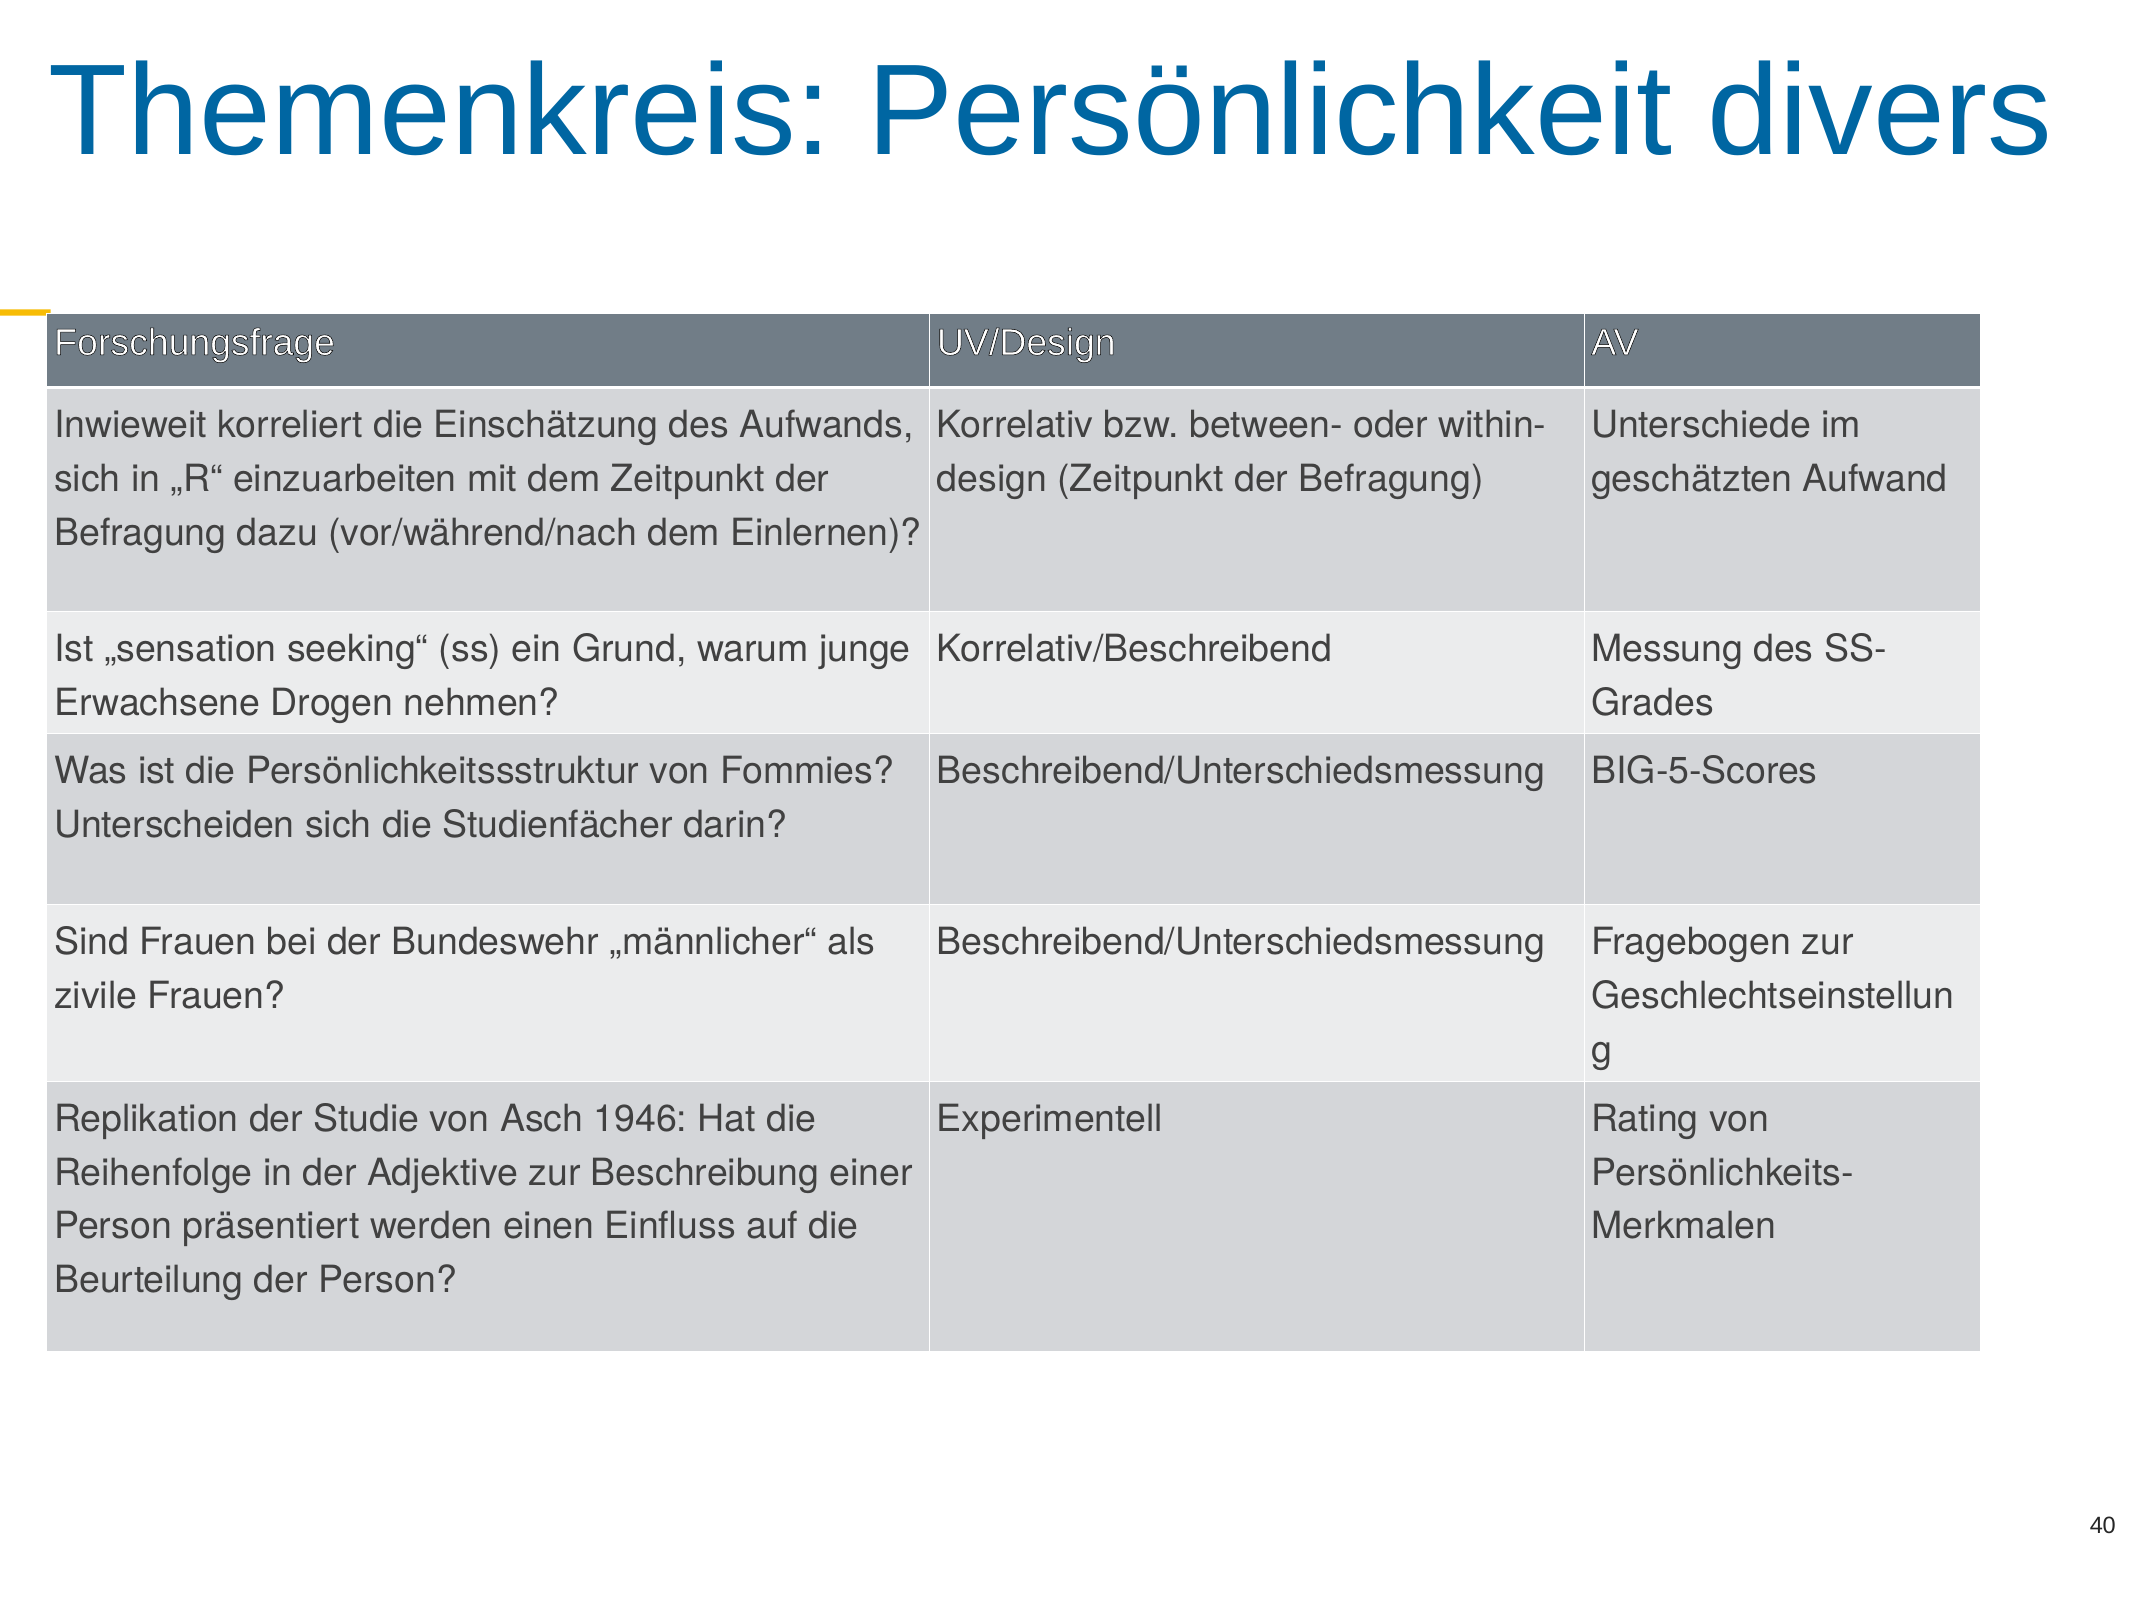

Themenkreis: Persönlichkeit divers
| Forschungsfrage | UV/Design | AV |
| --- | --- | --- |
| Inwieweit korreliert die Einschätzung des Aufwands, sich in „R“ einzuarbeiten mit dem Zeitpunkt der Befragung dazu (vor/während/nach dem Einlernen)? | Korrelativ bzw. between- oder within-design (Zeitpunkt der Befragung) | Unterschiede im geschätzten Aufwand |
| Ist „sensation seeking“ (ss) ein Grund, warum junge Erwachsene Drogen nehmen? | Korrelativ/Beschreibend | Messung des SS-Grades |
| Was ist die Persönlichkeitssstruktur von Fommies? Unterscheiden sich die Studienfächer darin? | Beschreibend/Unterschiedsmessung | BIG-5-Scores |
| Sind Frauen bei der Bundeswehr „männlicher“ als zivile Frauen? | Beschreibend/Unterschiedsmessung | Fragebogen zur Geschlechtseinstellung |
| Replikation der Studie von Asch 1946: Hat die Reihenfolge in der Adjektive zur Beschreibung einer Person präsentiert werden einen Einfluss auf die Beurteilung der Person? | Experimentell | Rating von Persönlichkeits-Merkmalen |
40